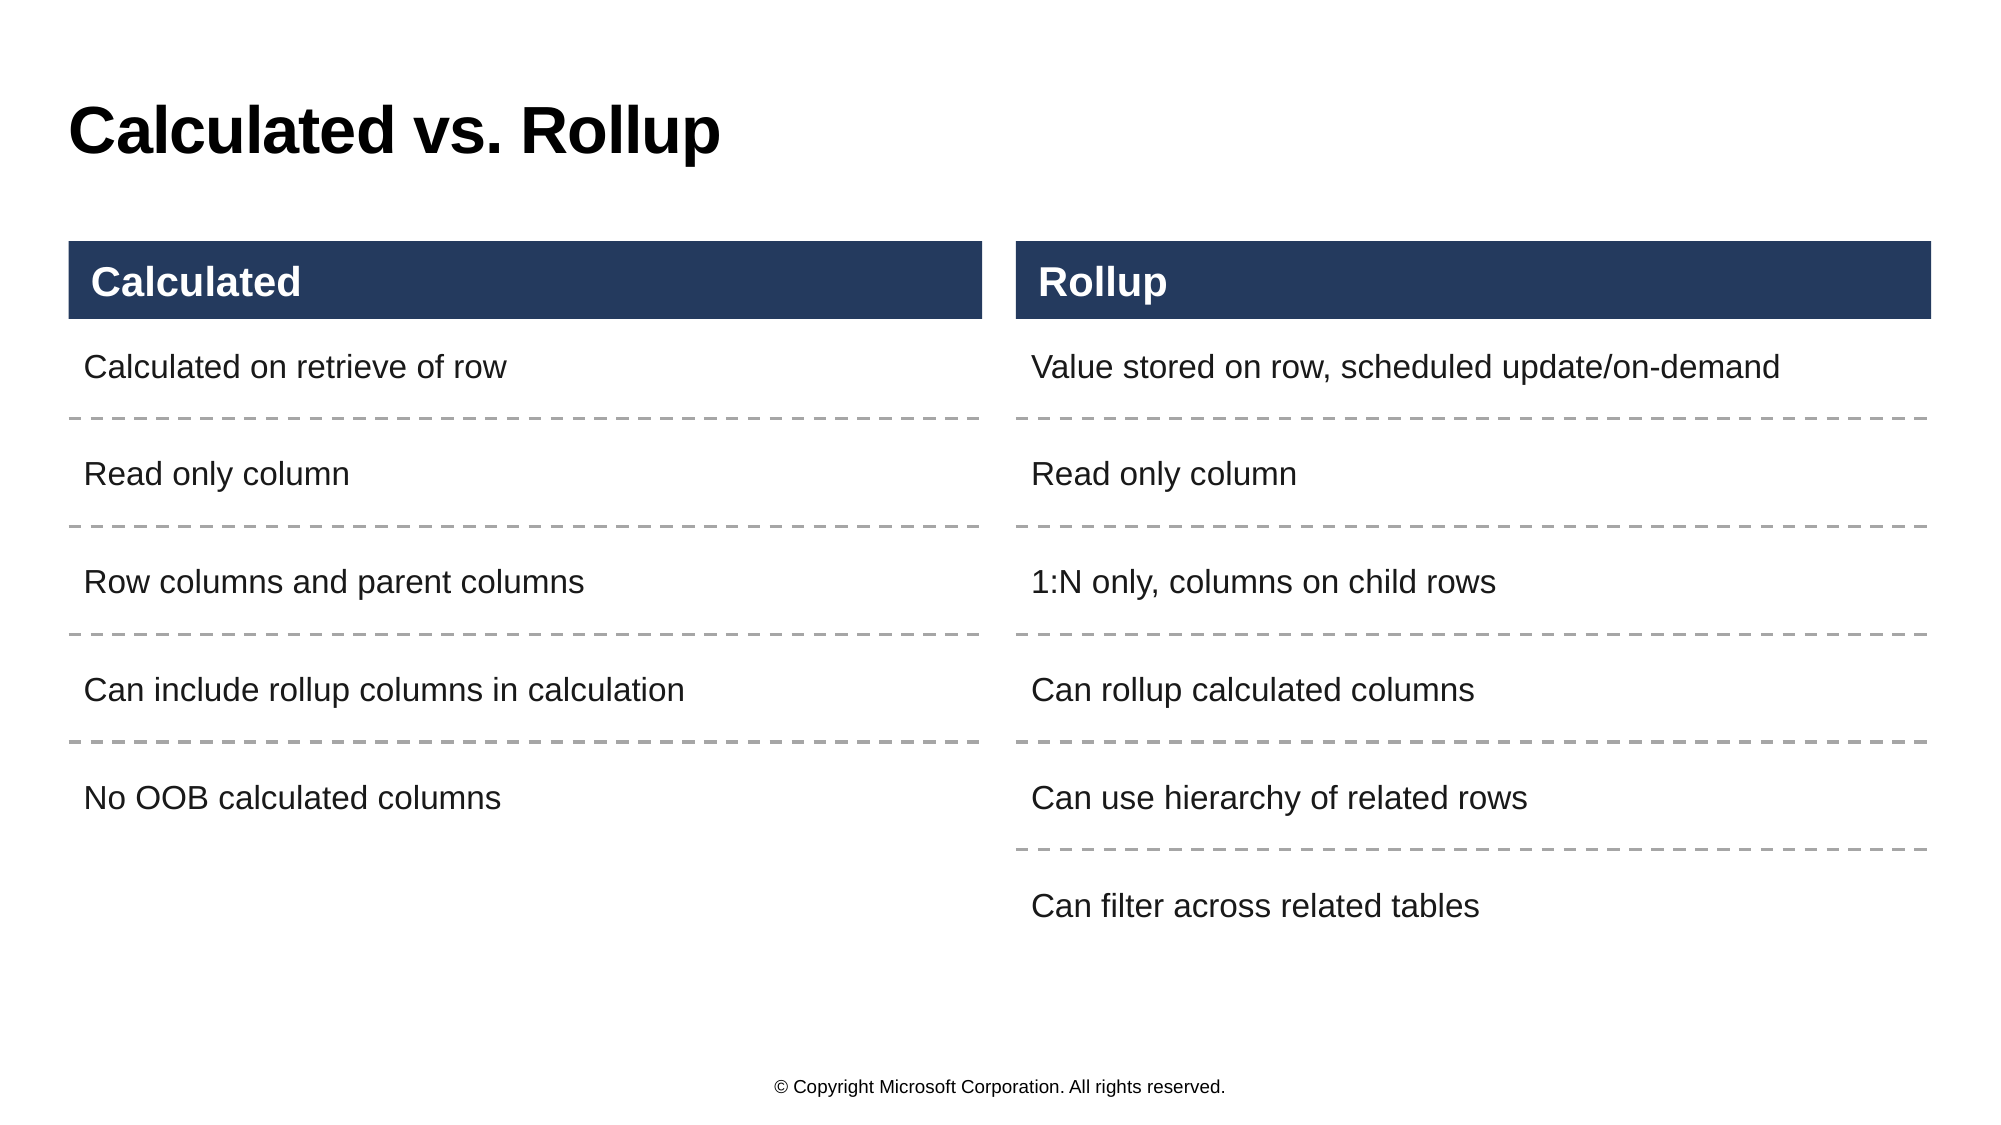

# Calculated vs. Rollup
Calculated
Rollup
Calculated on retrieve of row
Value stored on row, scheduled update/on-demand
Read only column
Read only column
Row columns and parent columns
1:N only, columns on child rows
Can include rollup columns in calculation
Can rollup calculated columns
No OOB calculated columns
Can use hierarchy of related rows
Can filter across related tables